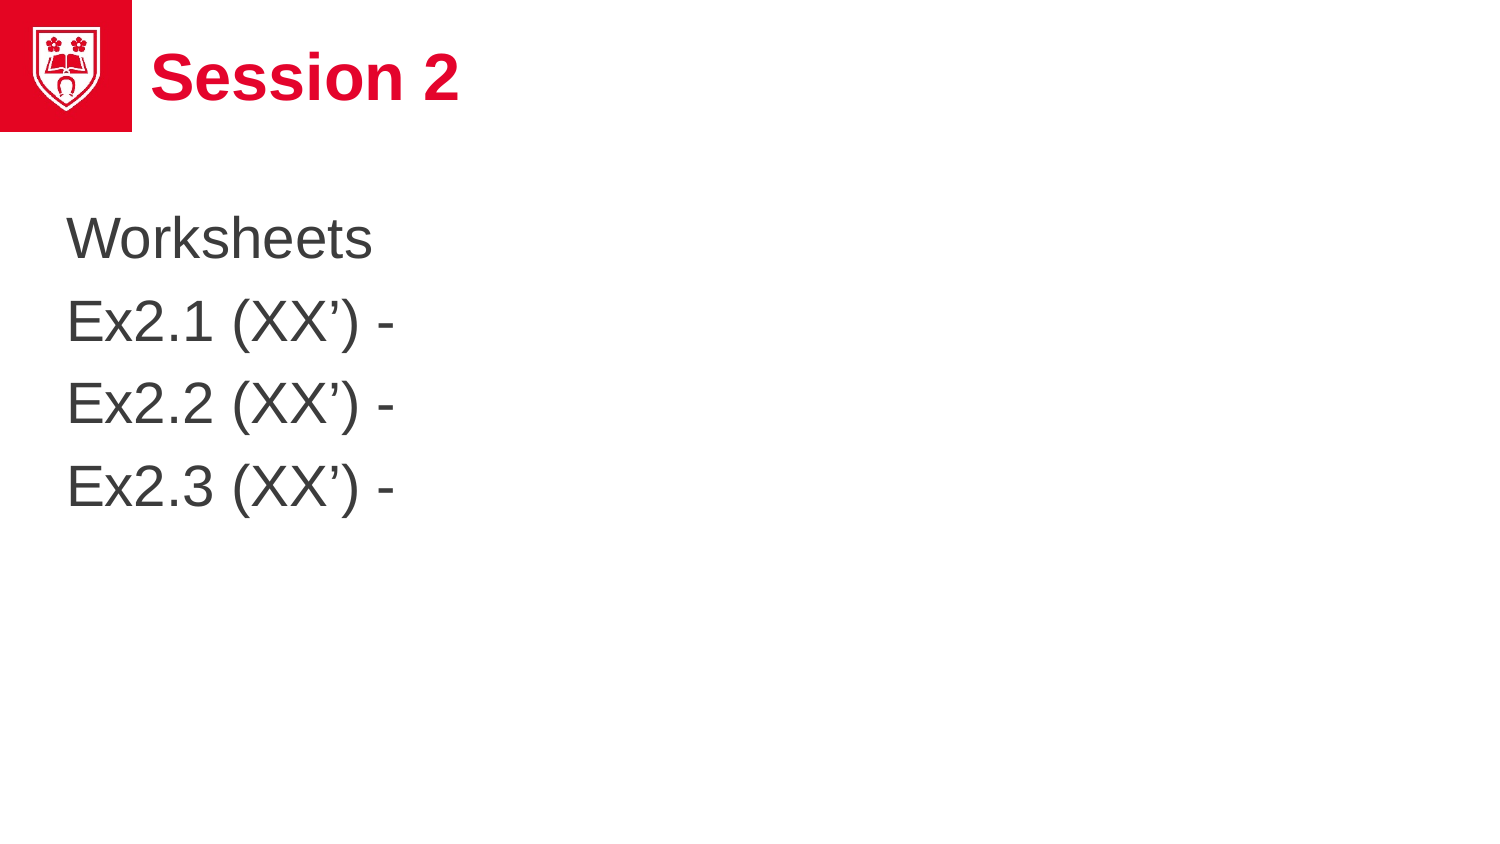

# Session 2
Worksheets
Ex2.1 (XX’) -
Ex2.2 (XX’) -
Ex2.3 (XX’) -